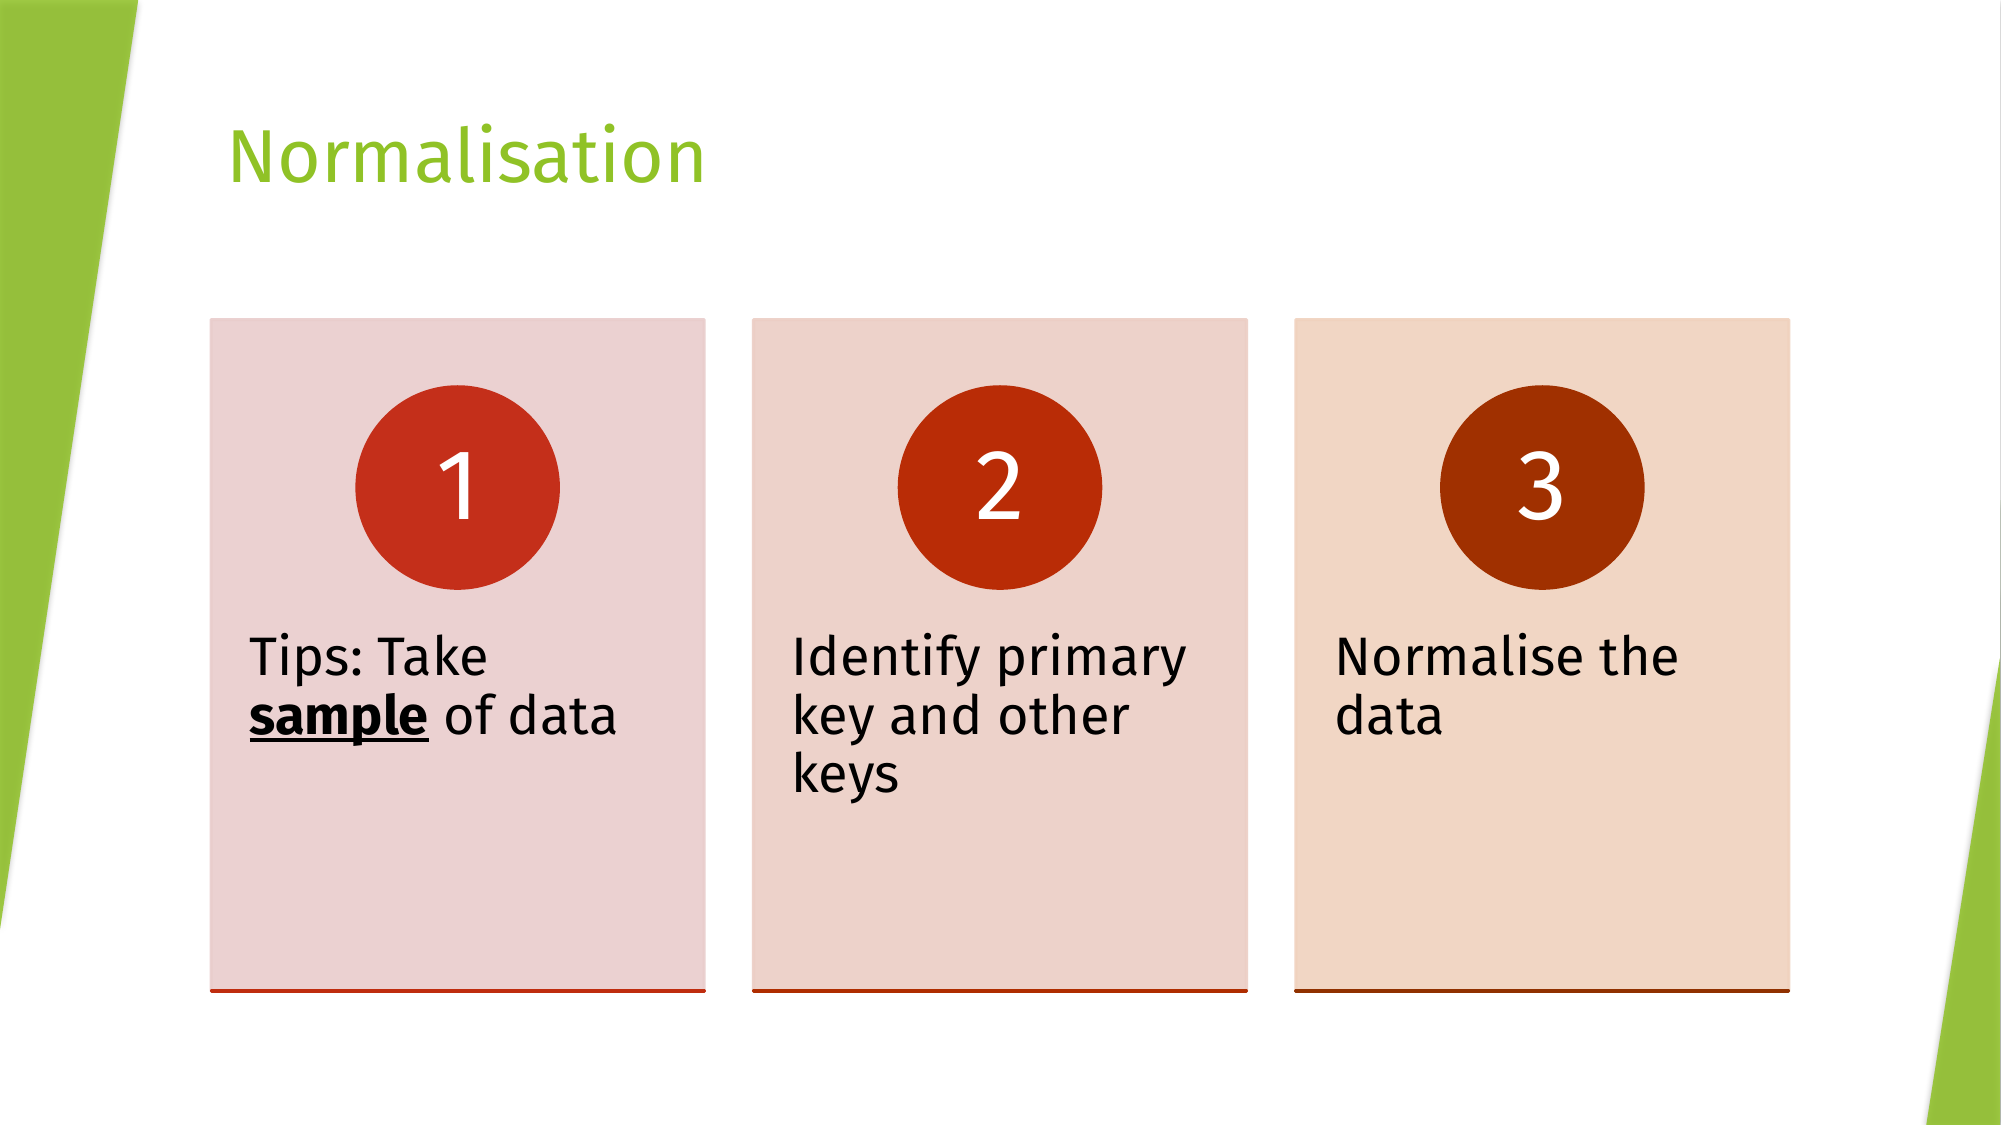

# Normalisation
Tips: Take sample of data
1
Identify primary key and other keys
2
Normalise the data
3